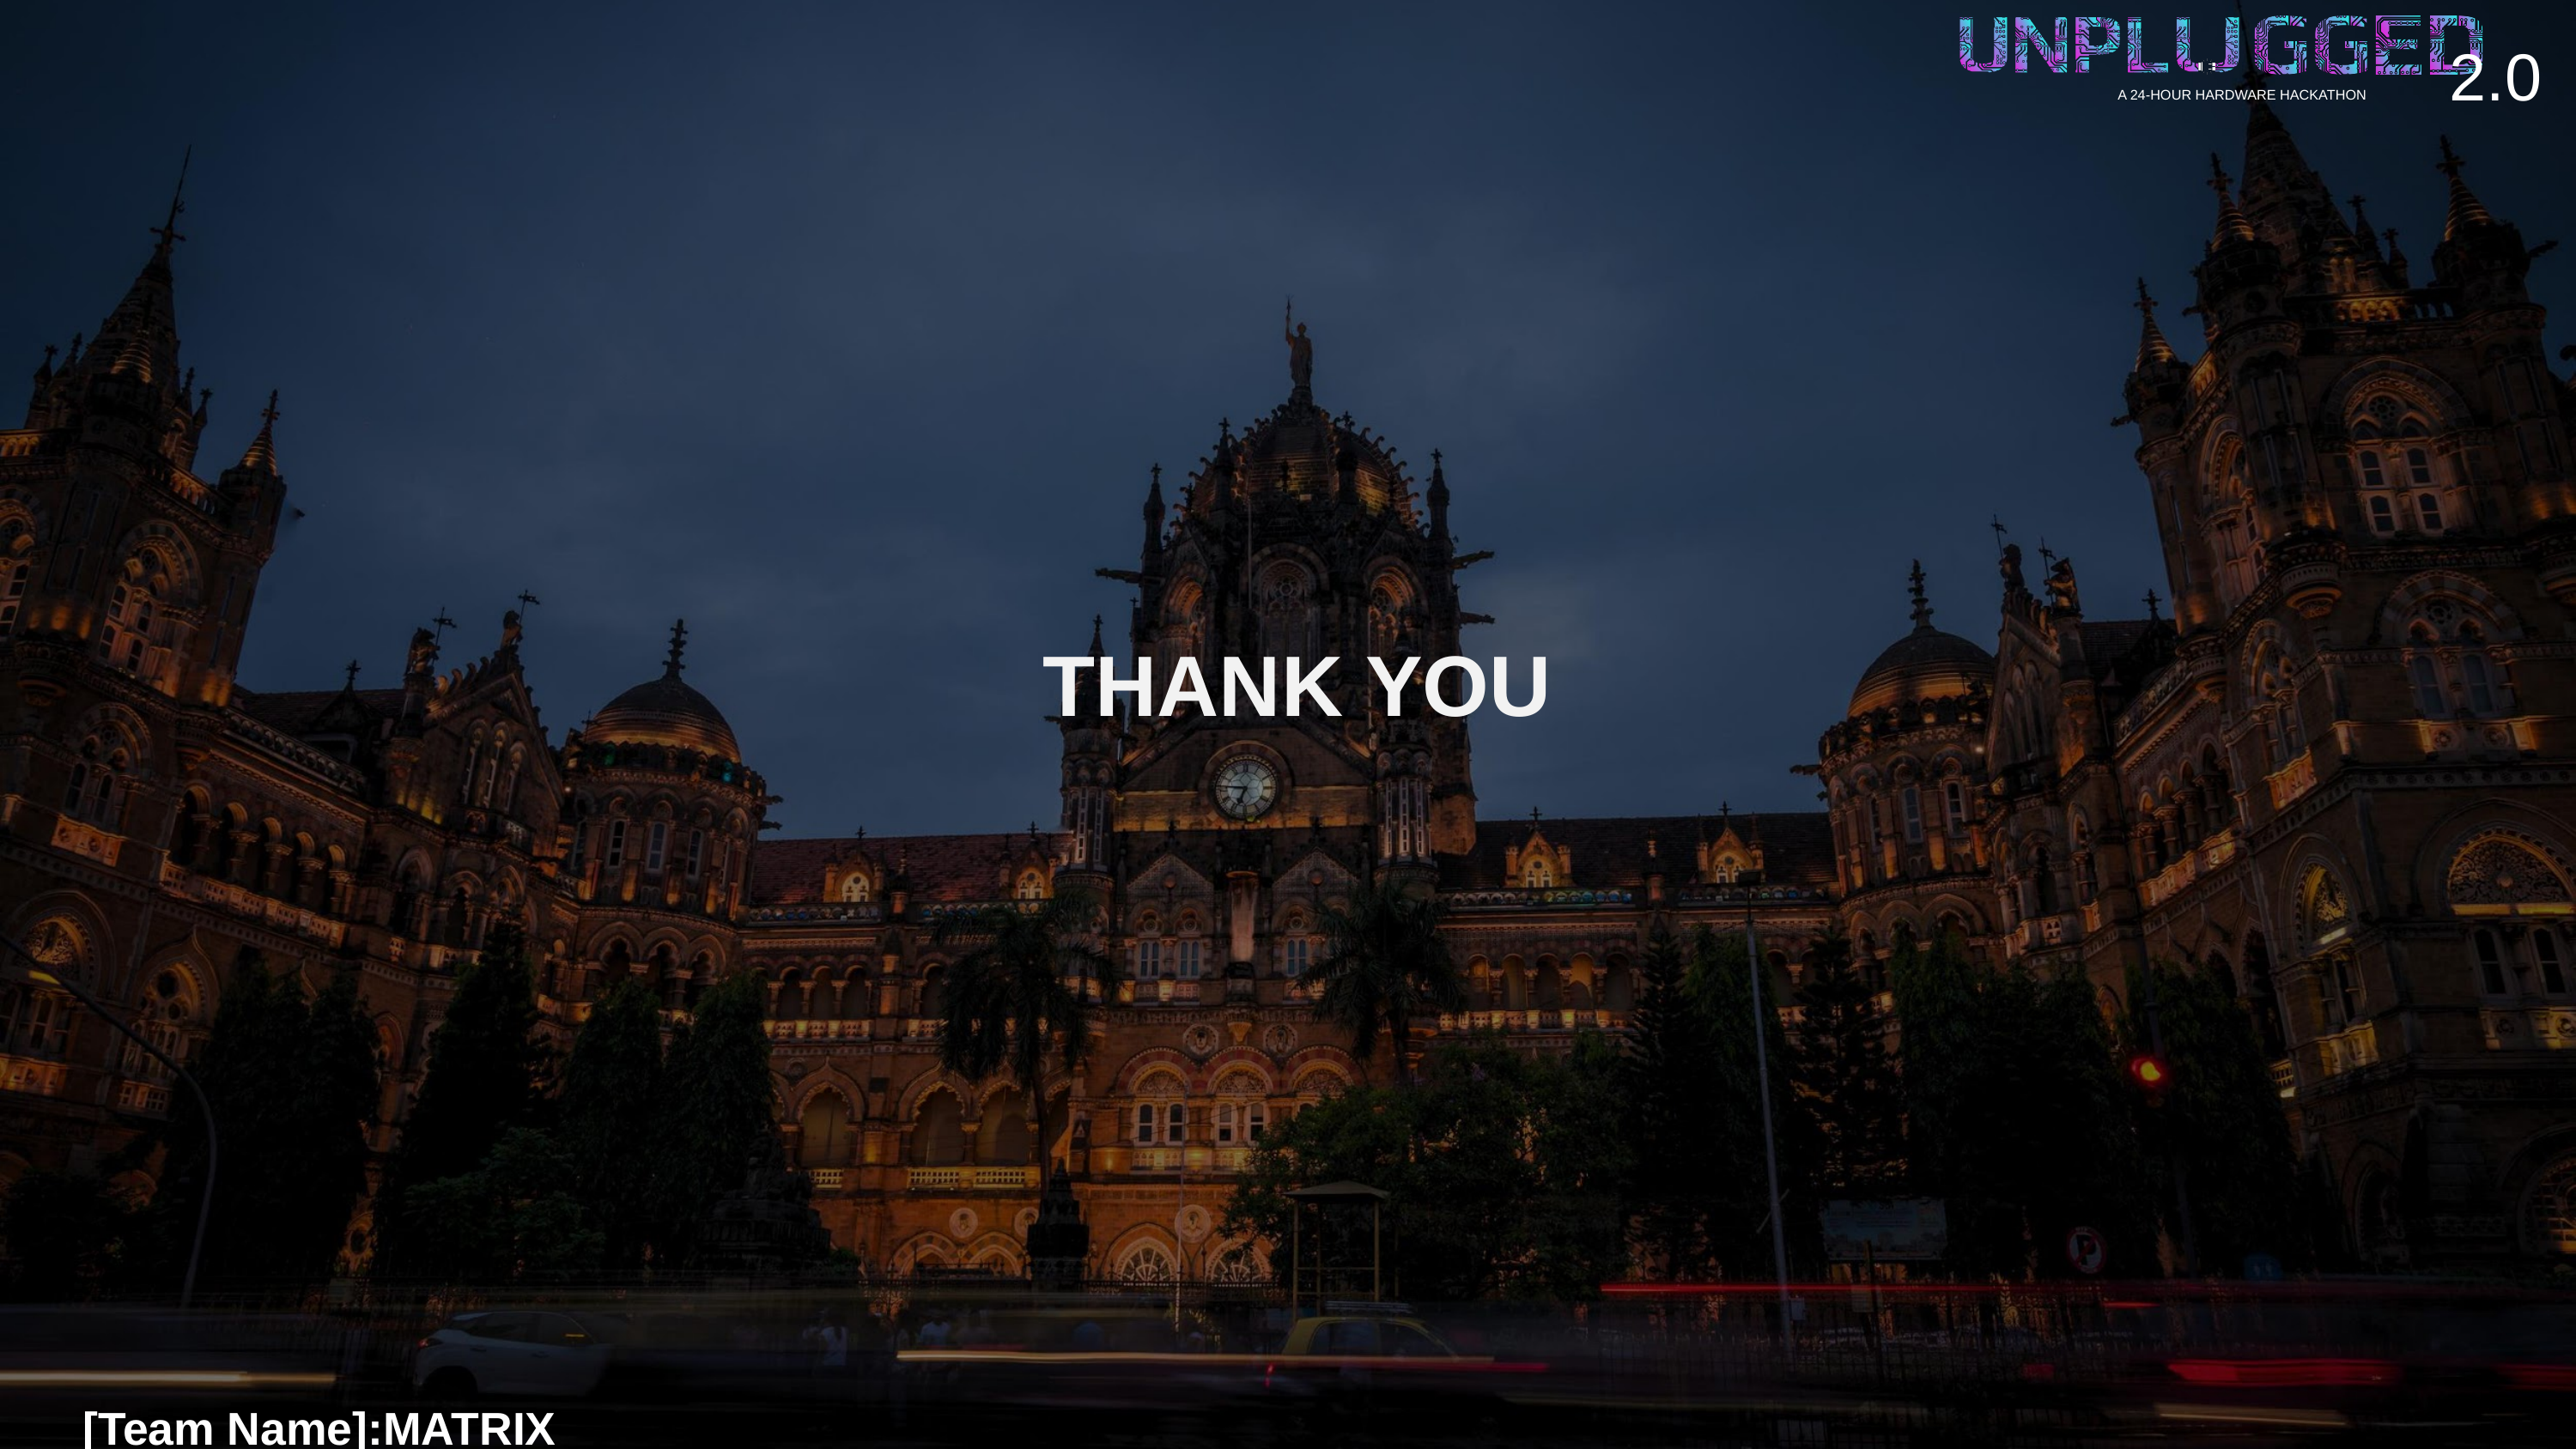

2.0

A 24-HOUR HARDWARE HACKATHON
THANK YOU
[Team Name]:MATRIX